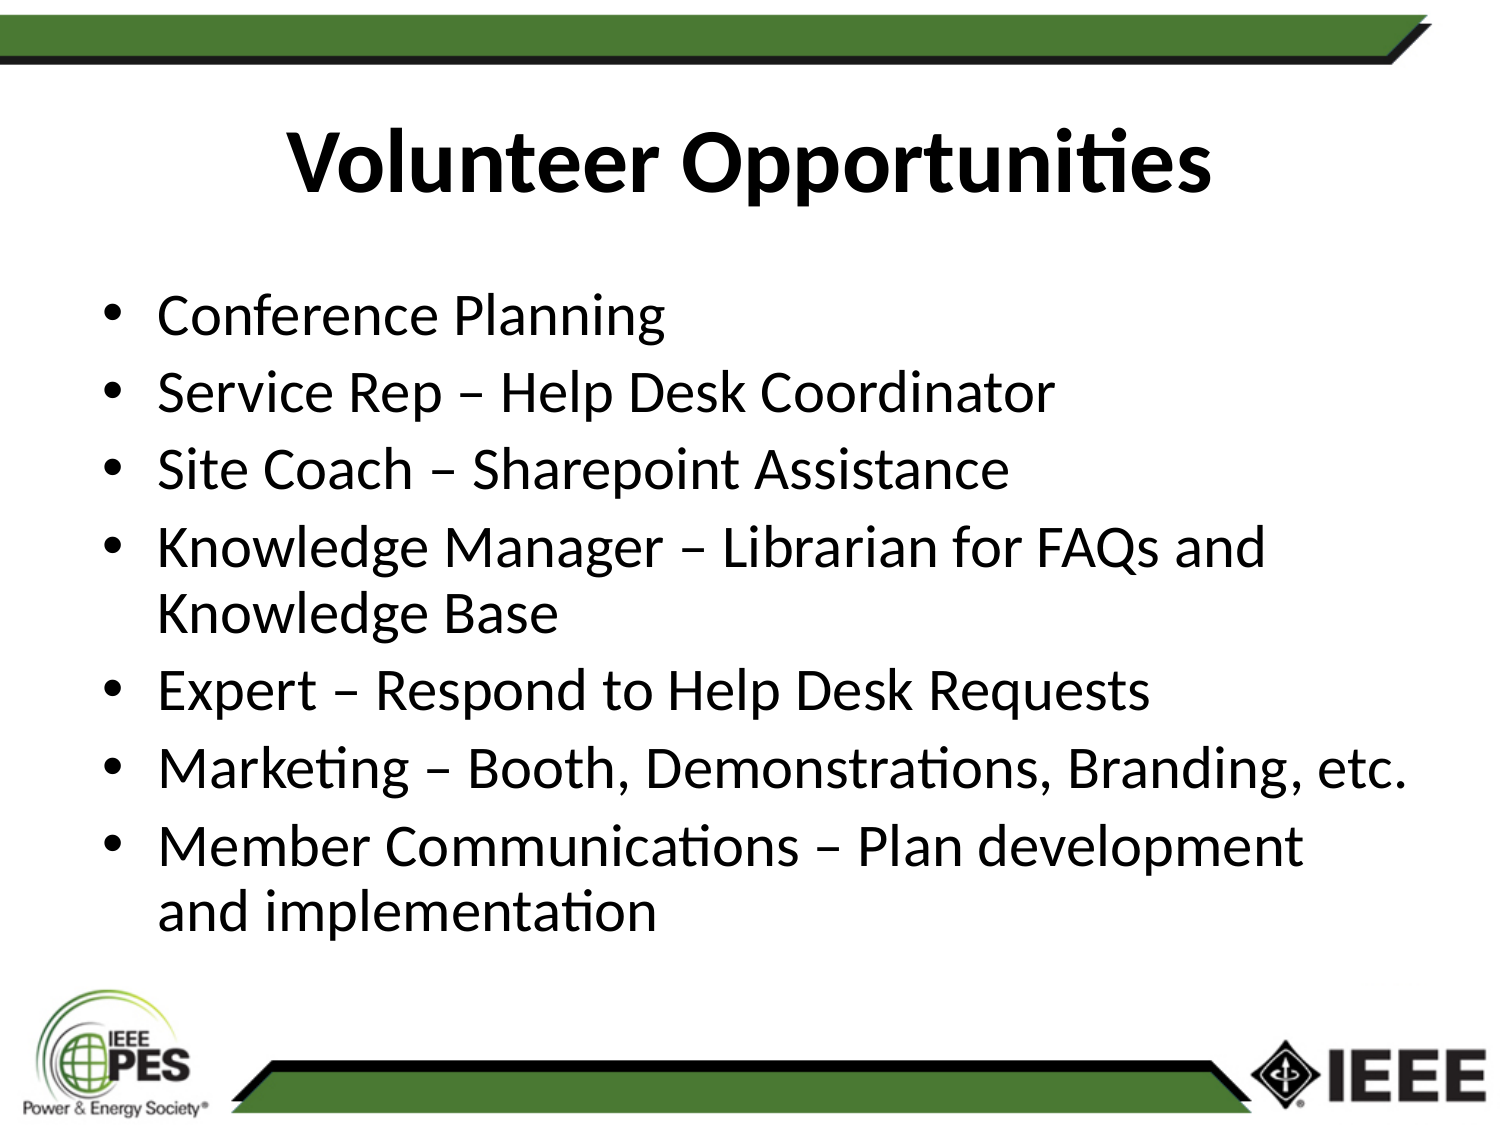

Volunteer Opportunities
Conference Planning
Service Rep – Help Desk Coordinator
Site Coach – Sharepoint Assistance
Knowledge Manager – Librarian for FAQs and Knowledge Base
Expert – Respond to Help Desk Requests
Marketing – Booth, Demonstrations, Branding, etc.
Member Communications – Plan development and implementation